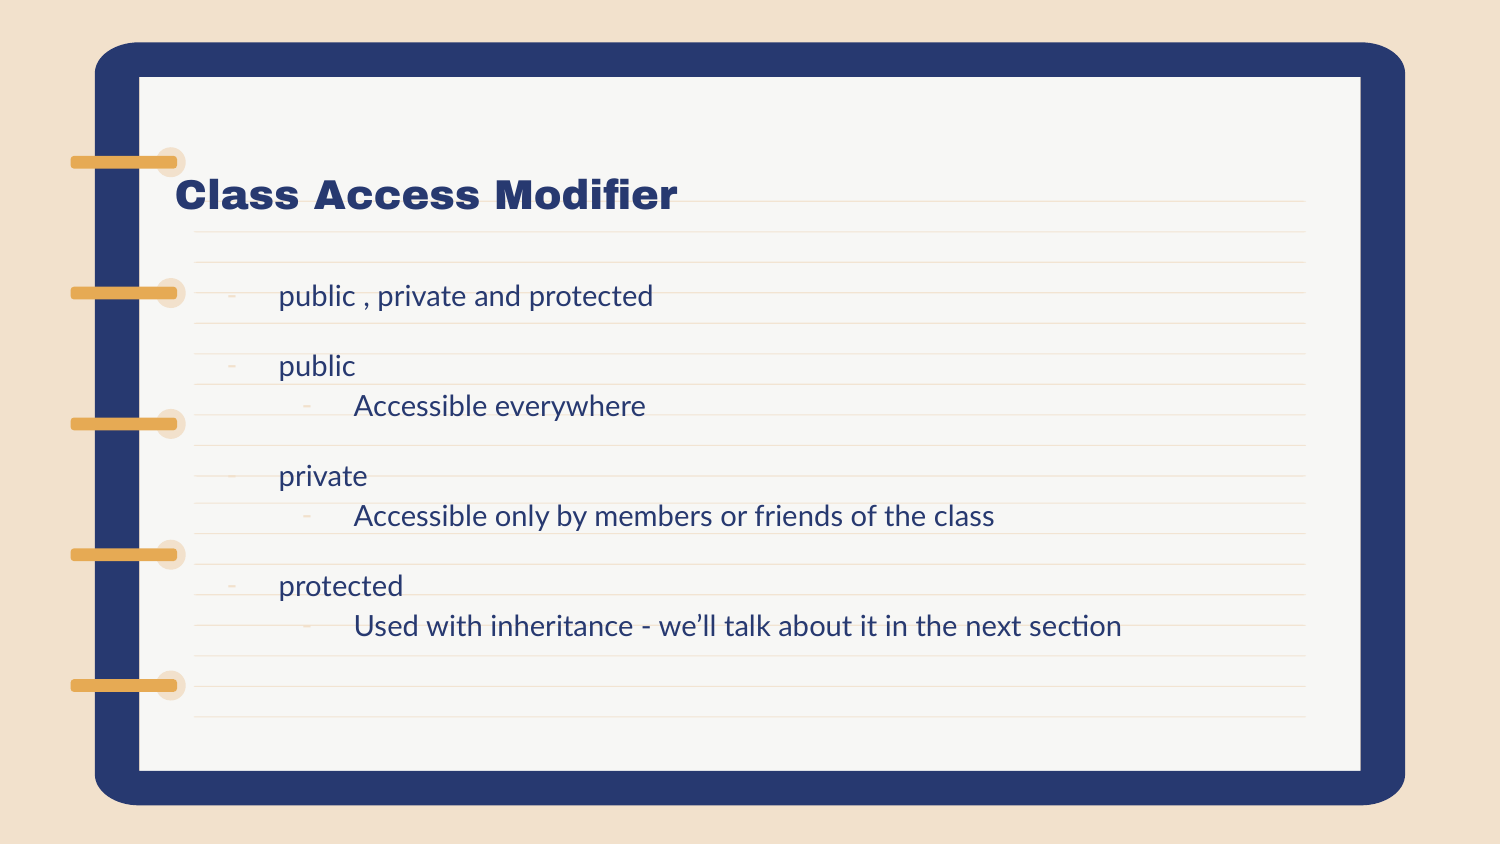

Class Access Modifier
public , private and protected

public
Accessible everywhere

private
Accessible only by members or friends of the class

protected
Used with inheritance - we’ll talk about it in the next section